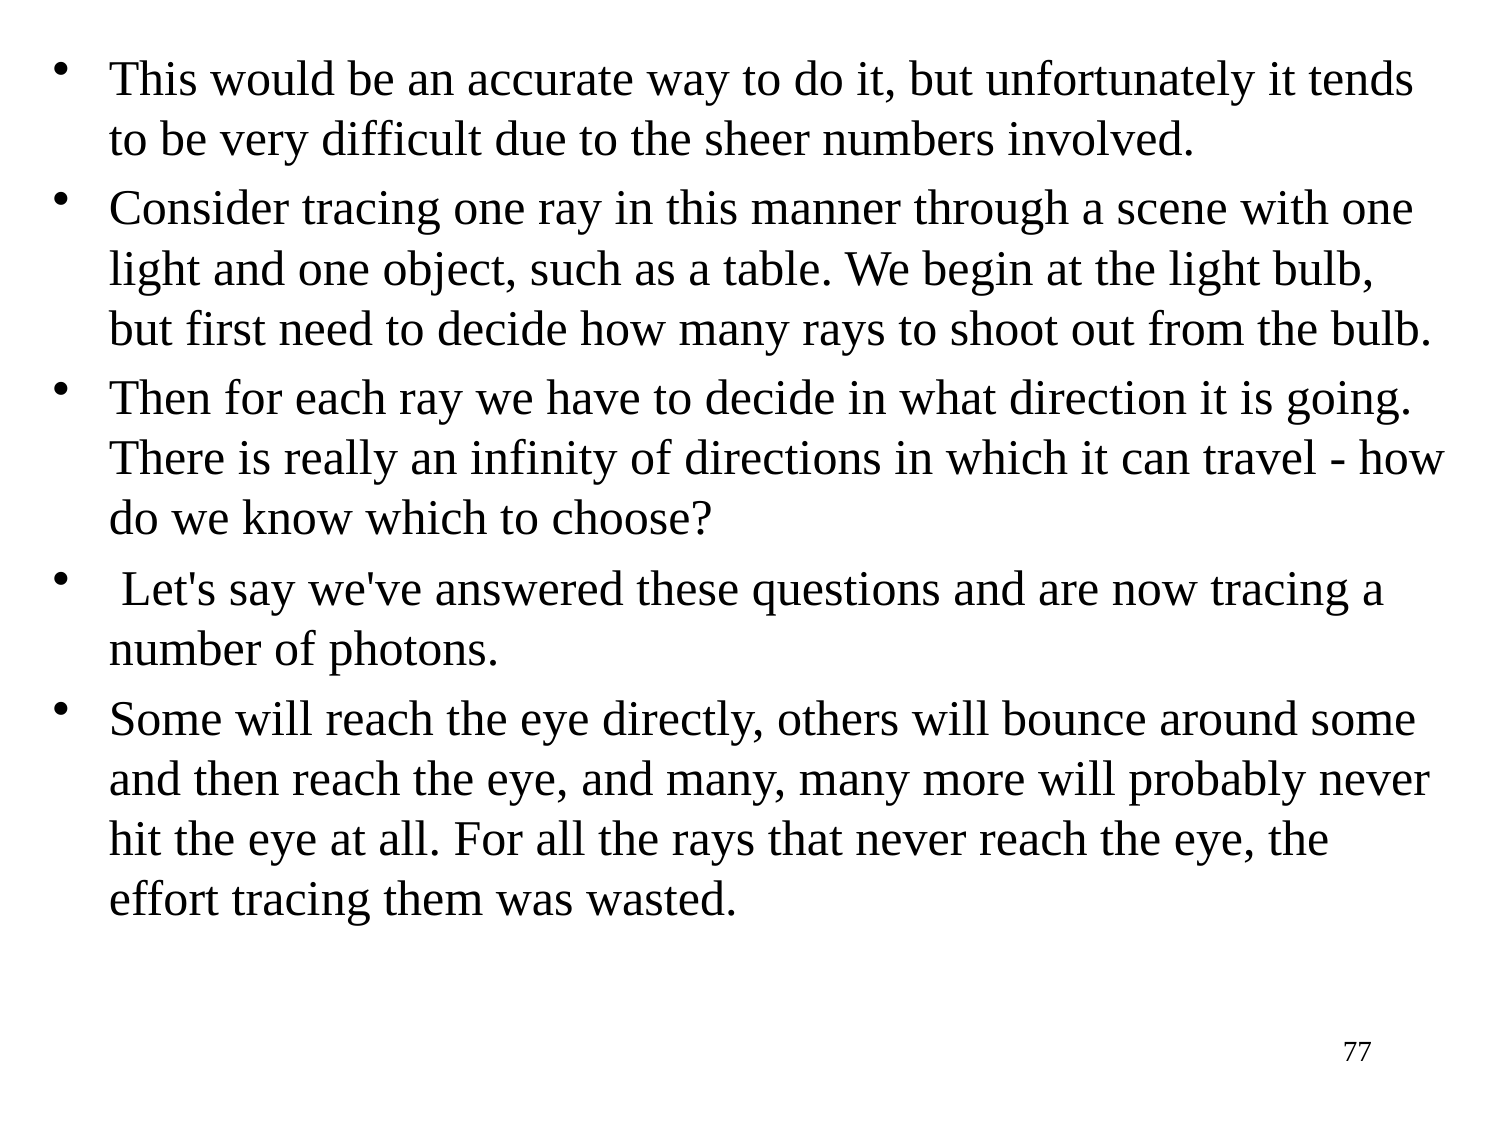

This would be an accurate way to do it, but unfortunately it tends to be very difficult due to the sheer numbers involved.
Consider tracing one ray in this manner through a scene with one light and one object, such as a table. We begin at the light bulb, but first need to decide how many rays to shoot out from the bulb.
Then for each ray we have to decide in what direction it is going. There is really an infinity of directions in which it can travel - how do we know which to choose?
 Let's say we've answered these questions and are now tracing a number of photons.
Some will reach the eye directly, others will bounce around some and then reach the eye, and many, many more will probably never hit the eye at all. For all the rays that never reach the eye, the effort tracing them was wasted.
77